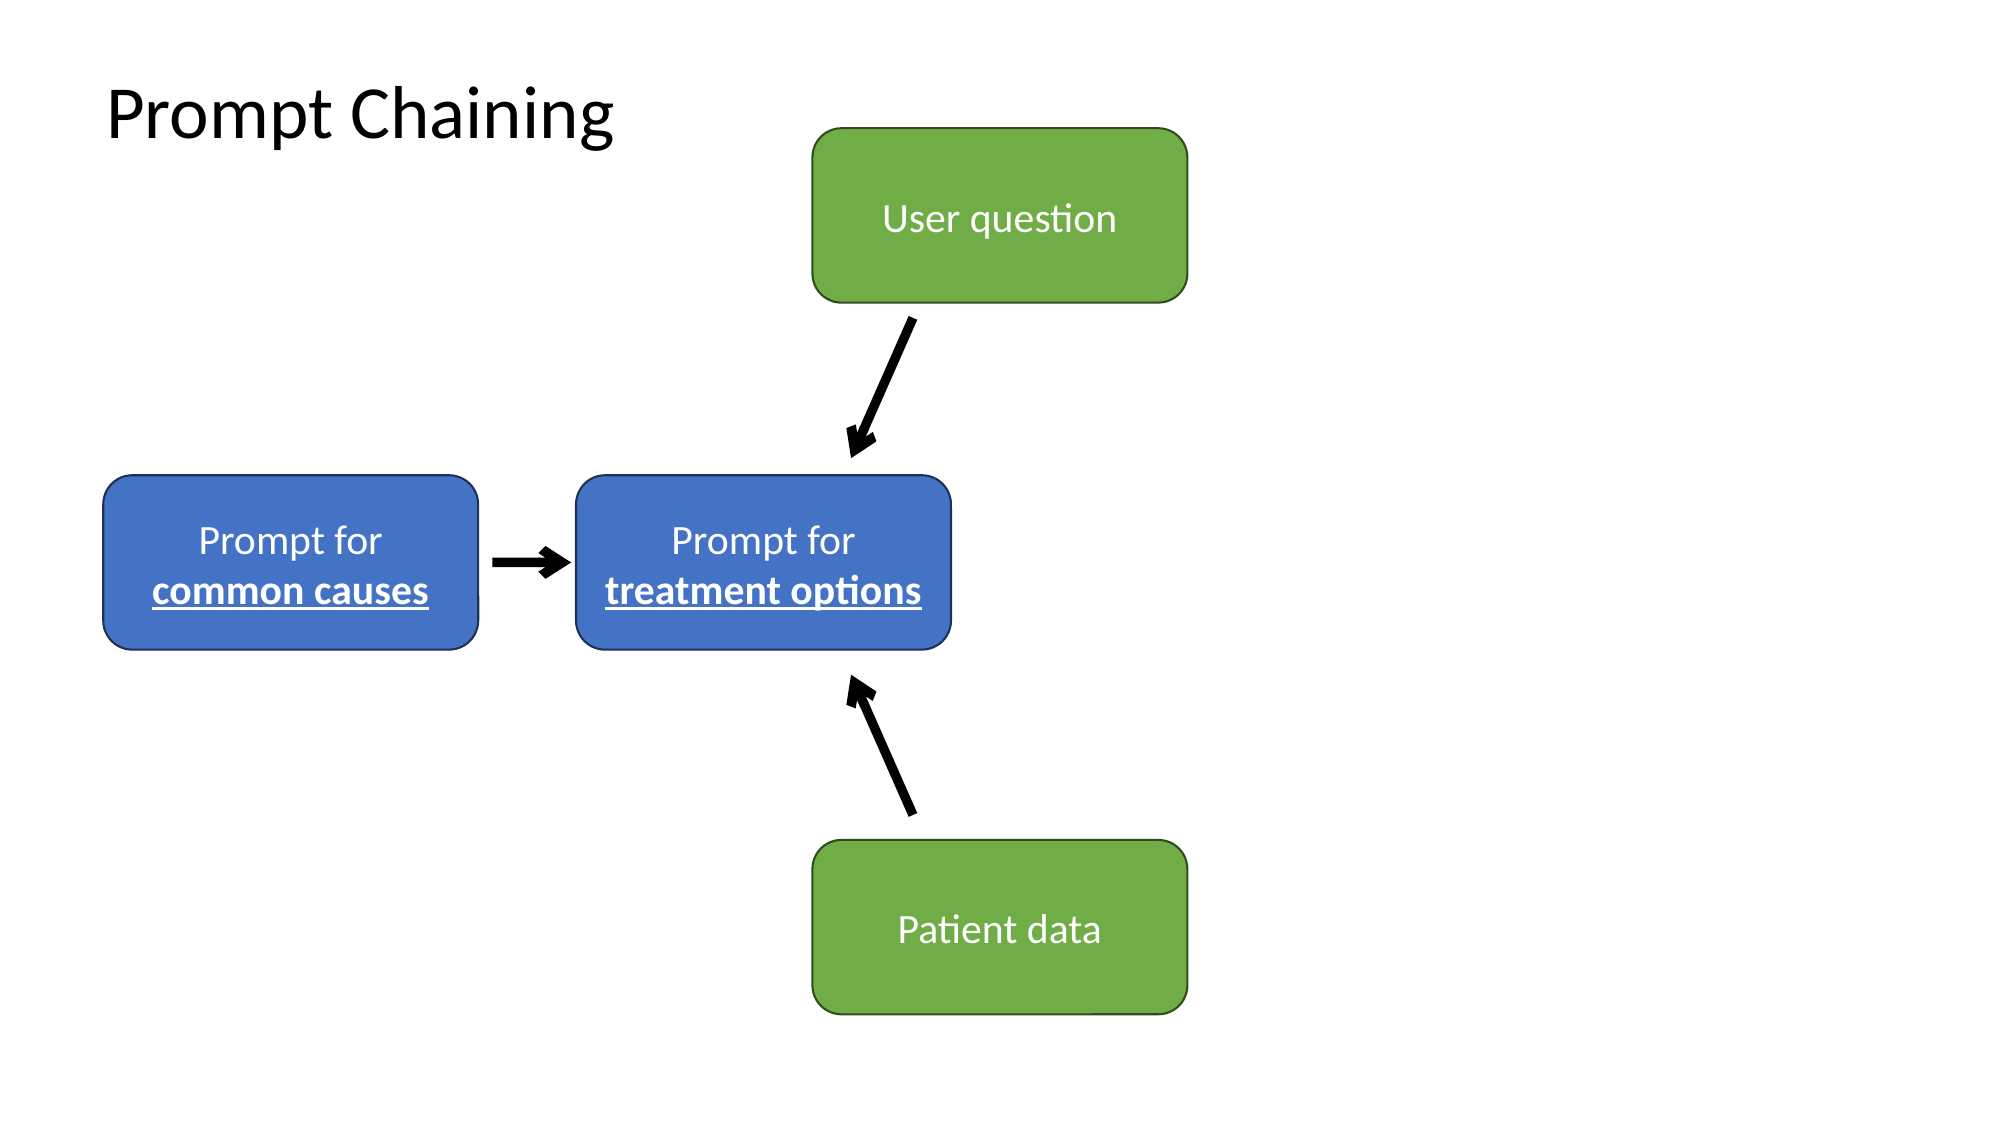

Prompt Chaining
User question
Prompt for
treatment options
Prompt for
common causes
Patient data